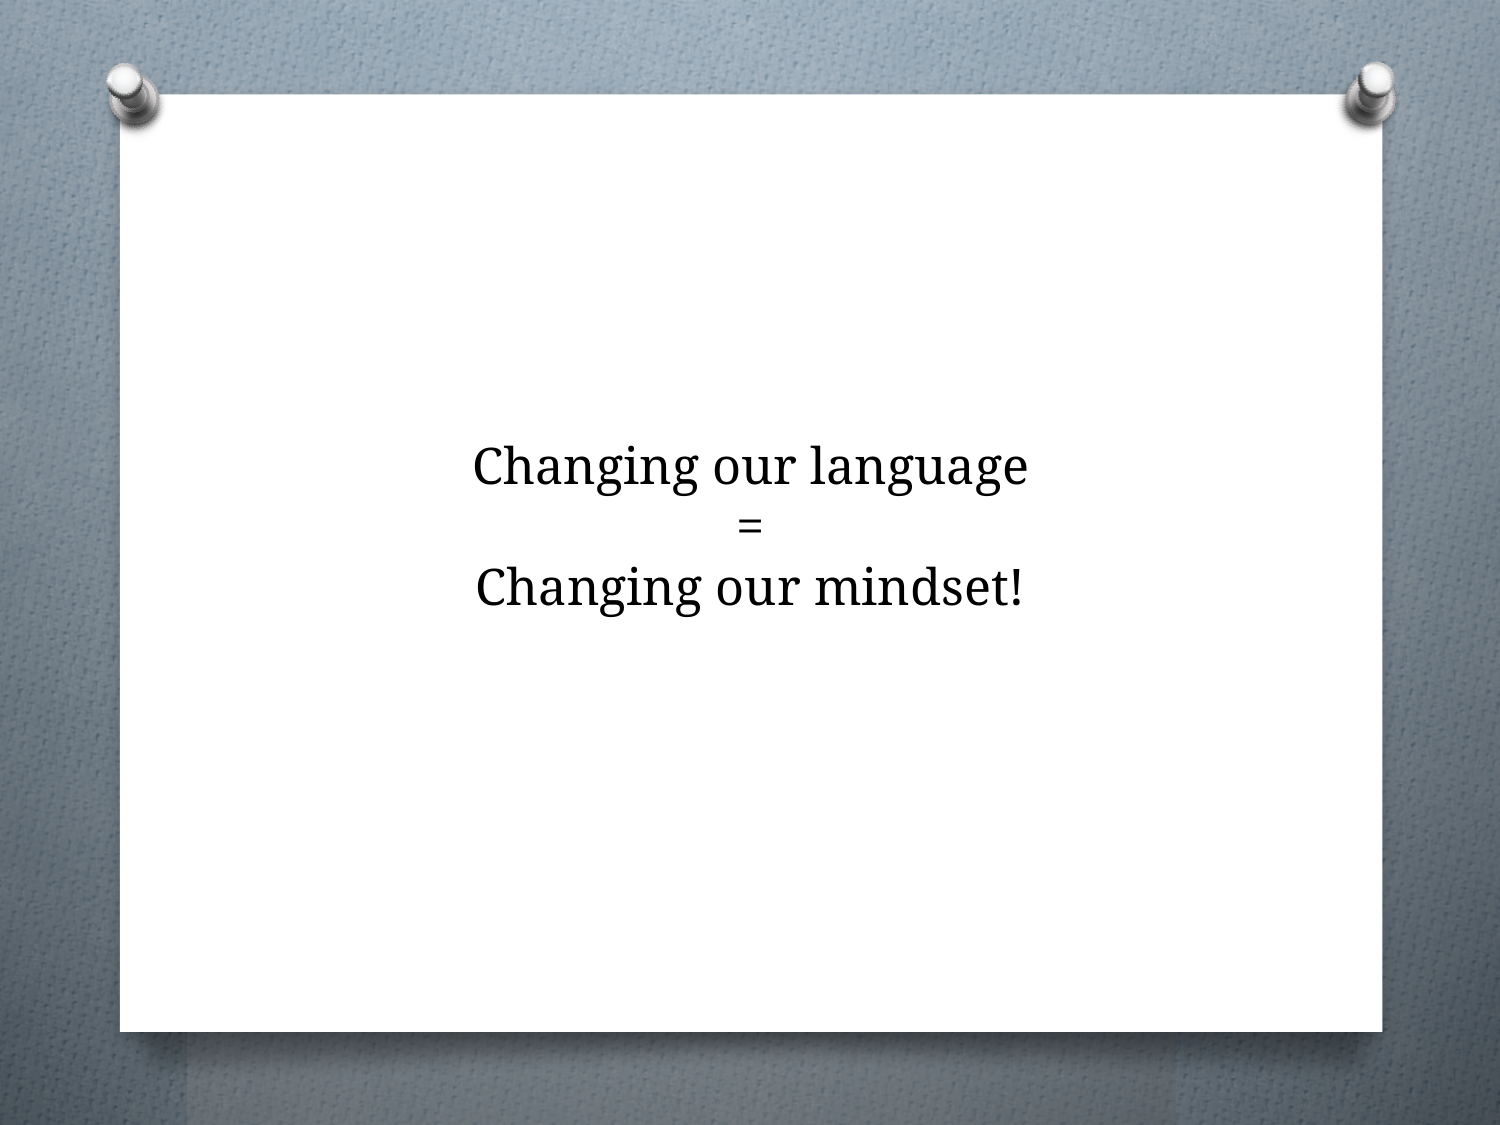

# Changing our language = Changing our mindset!